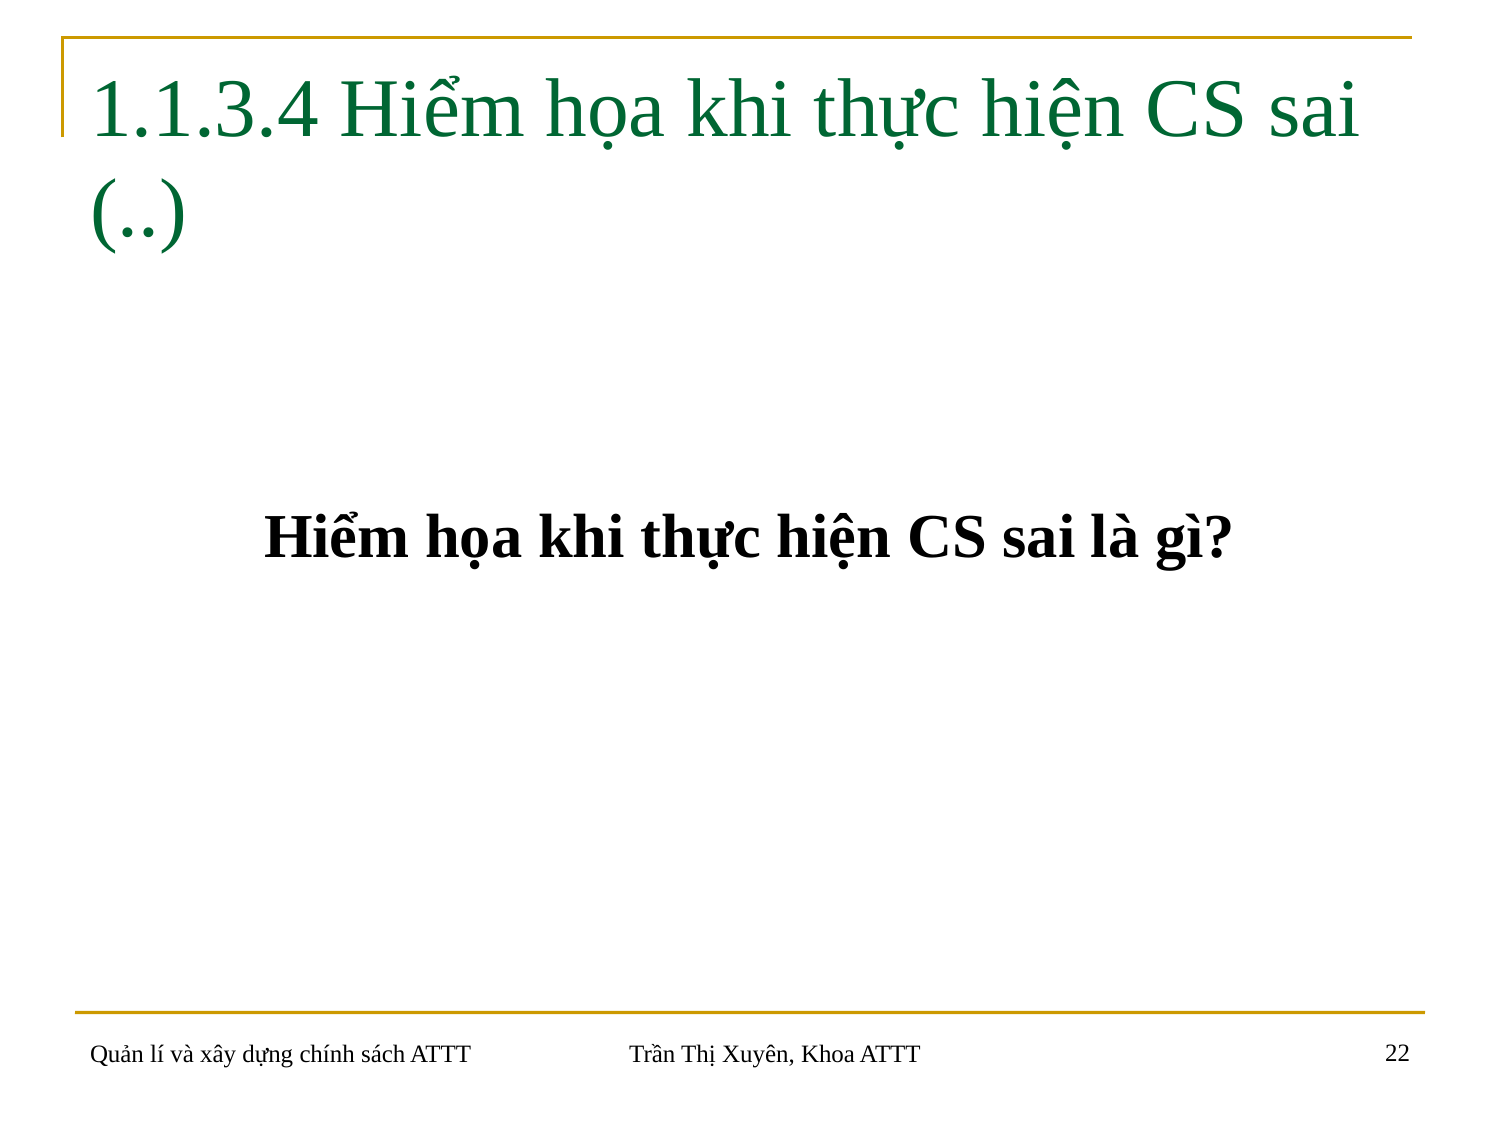

# 1.1.3.4 Hiểm họa khi thực hiện CS sai (..)
Hiểm họa khi thực hiện CS sai là gì?
22
Quản lí và xây dựng chính sách ATTT
Trần Thị Xuyên, Khoa ATTT